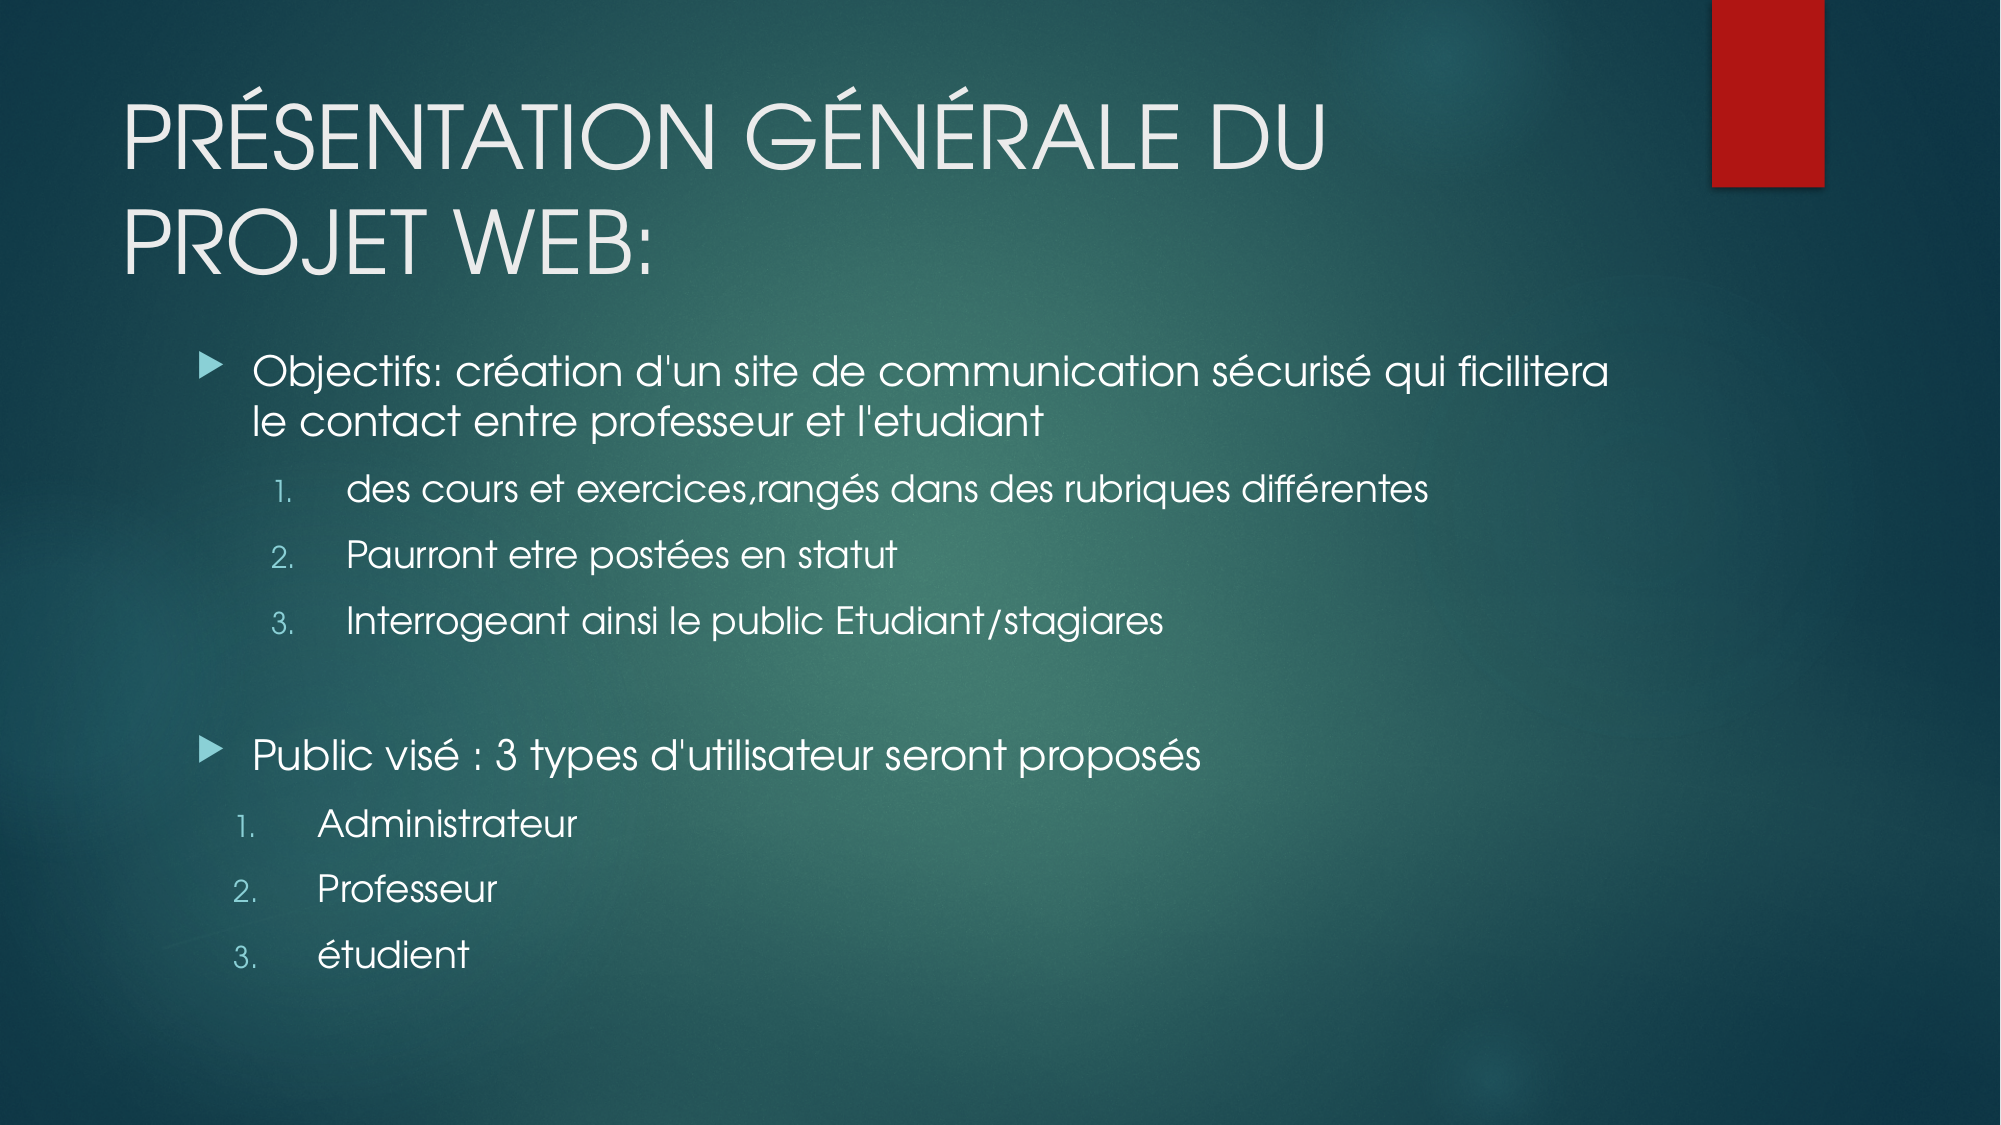

# PRÉSENTATION GÉNÉRALE DU PROJET WEB:
Objectifs: création d'un site de communication sécurisé qui ficilitera le contact entre professeur et l'etudiant
des cours et exercices,rangés dans des rubriques différentes
Paurront etre postées en statut
Interrogeant ainsi le public Etudiant/stagiares

Public visé : 3 types d'utilisateur seront proposés
Administrateur
Professeur
étudient